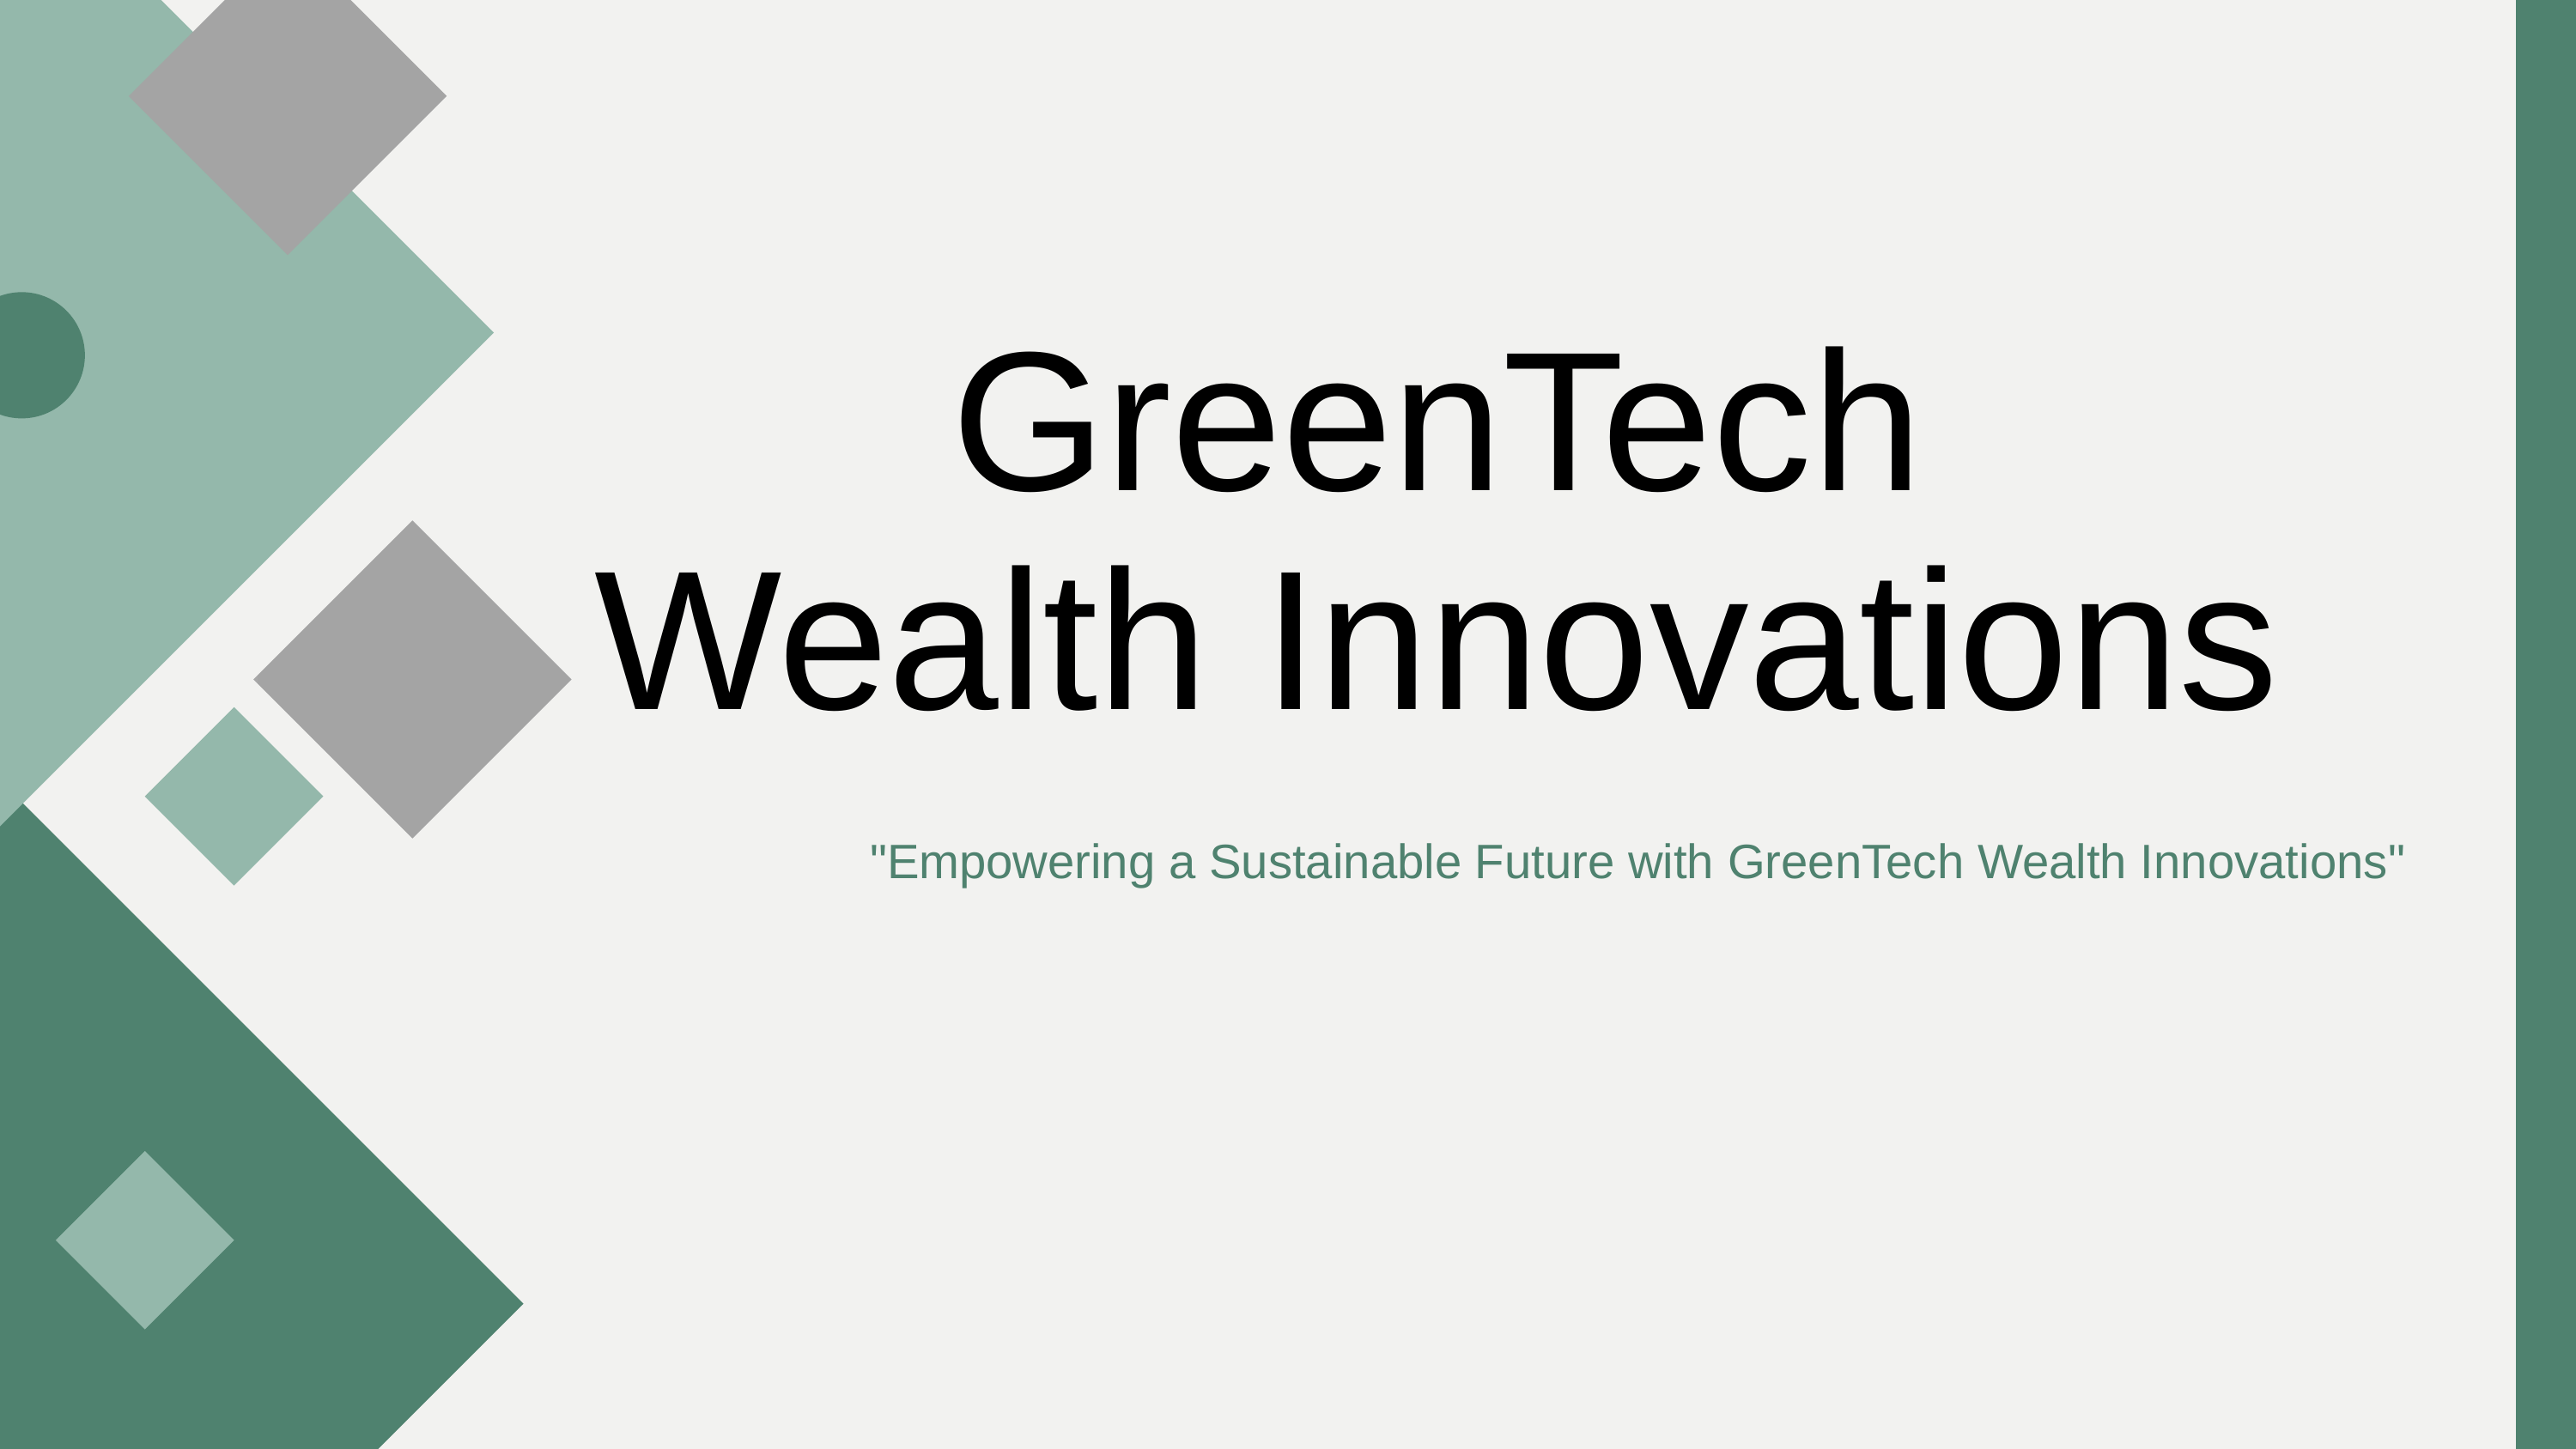

GreenTech
Wealth Innovations

"Empowering a Sustainable Future with GreenTech Wealth Innovations"